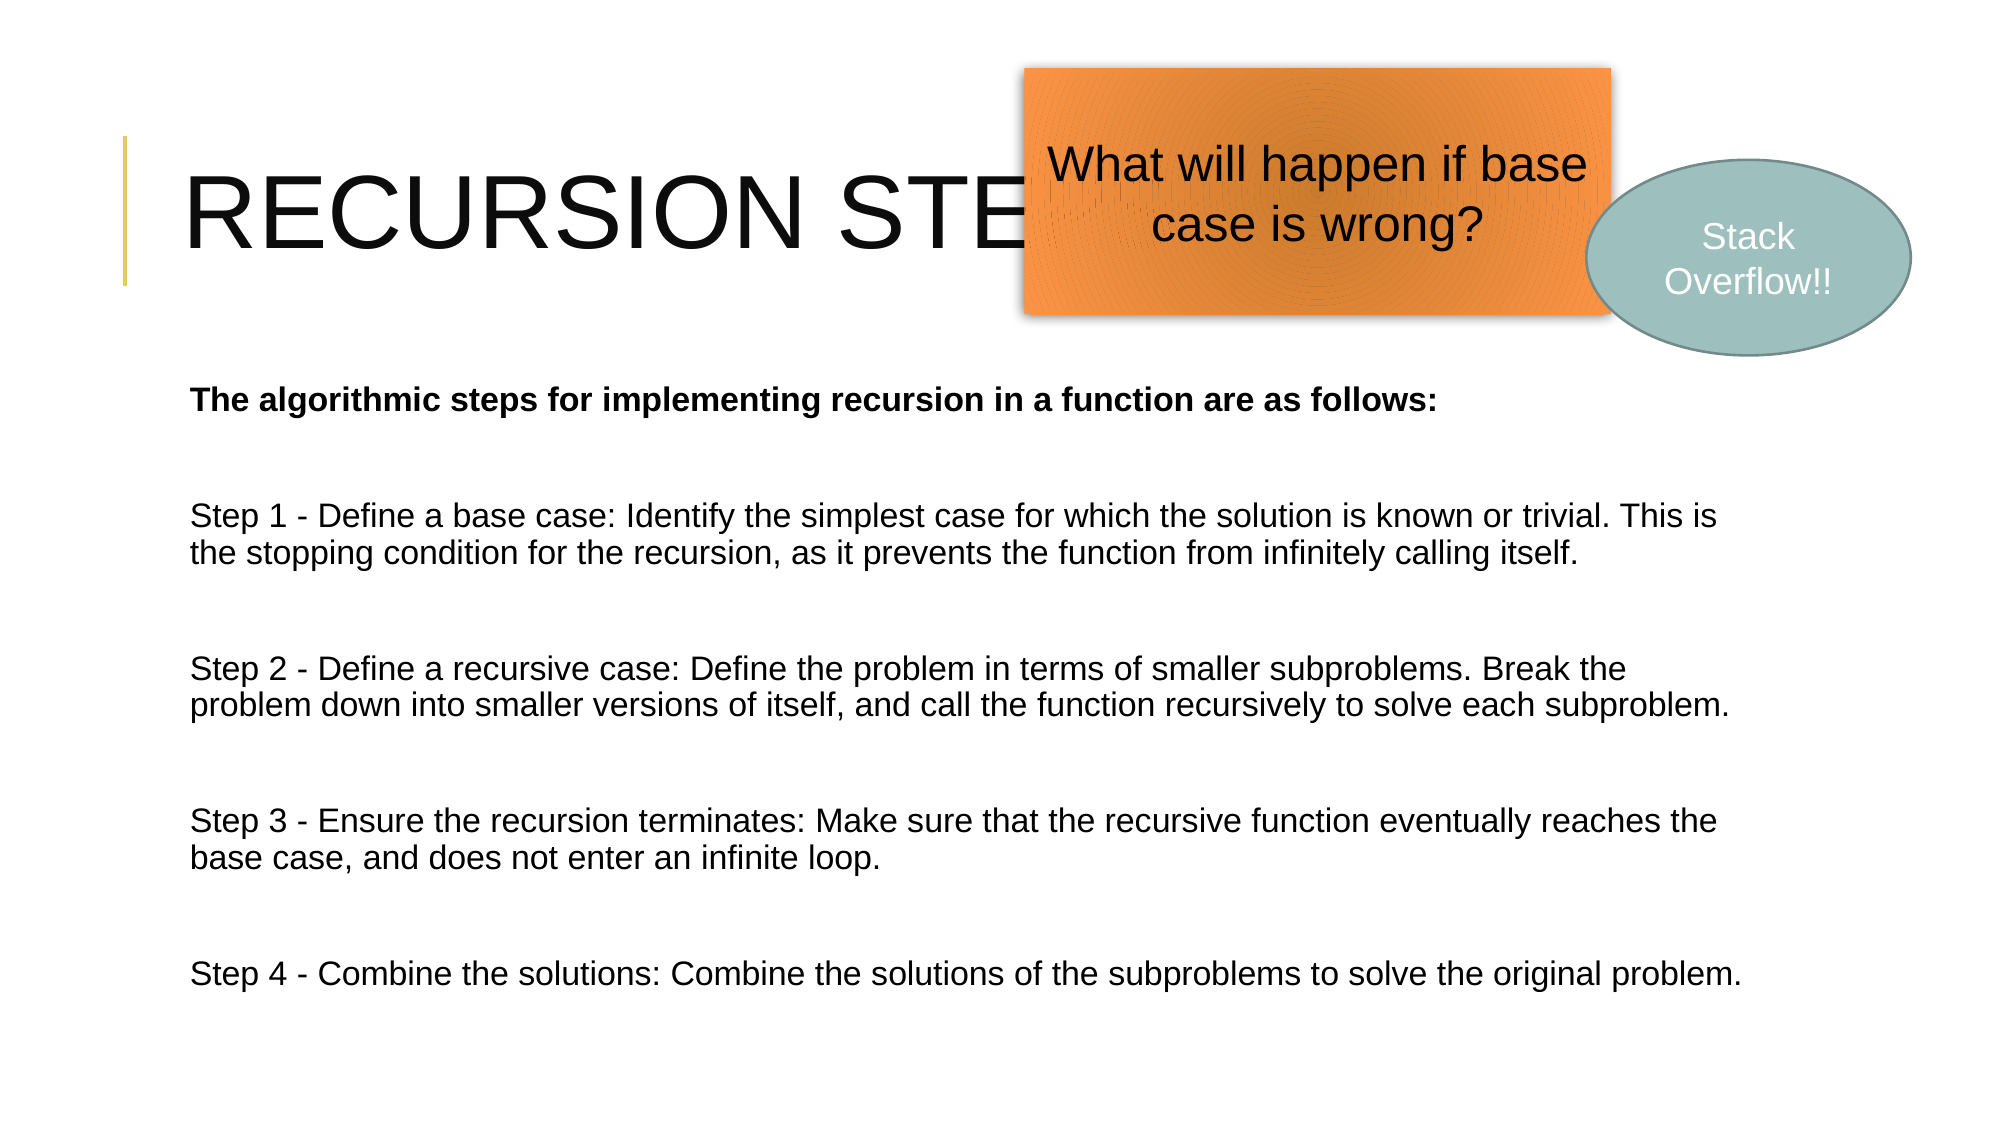

What will happen if base case is wrong?
# RECURSION STEPS
Stack Overflow!!
The algorithmic steps for implementing recursion in a function are as follows:

Step 1 - Define a base case: Identify the simplest case for which the solution is known or trivial. This is the stopping condition for the recursion, as it prevents the function from infinitely calling itself.

Step 2 - Define a recursive case: Define the problem in terms of smaller subproblems. Break the problem down into smaller versions of itself, and call the function recursively to solve each subproblem.

Step 3 - Ensure the recursion terminates: Make sure that the recursive function eventually reaches the base case, and does not enter an infinite loop.

Step 4 - Combine the solutions: Combine the solutions of the subproblems to solve the original problem.